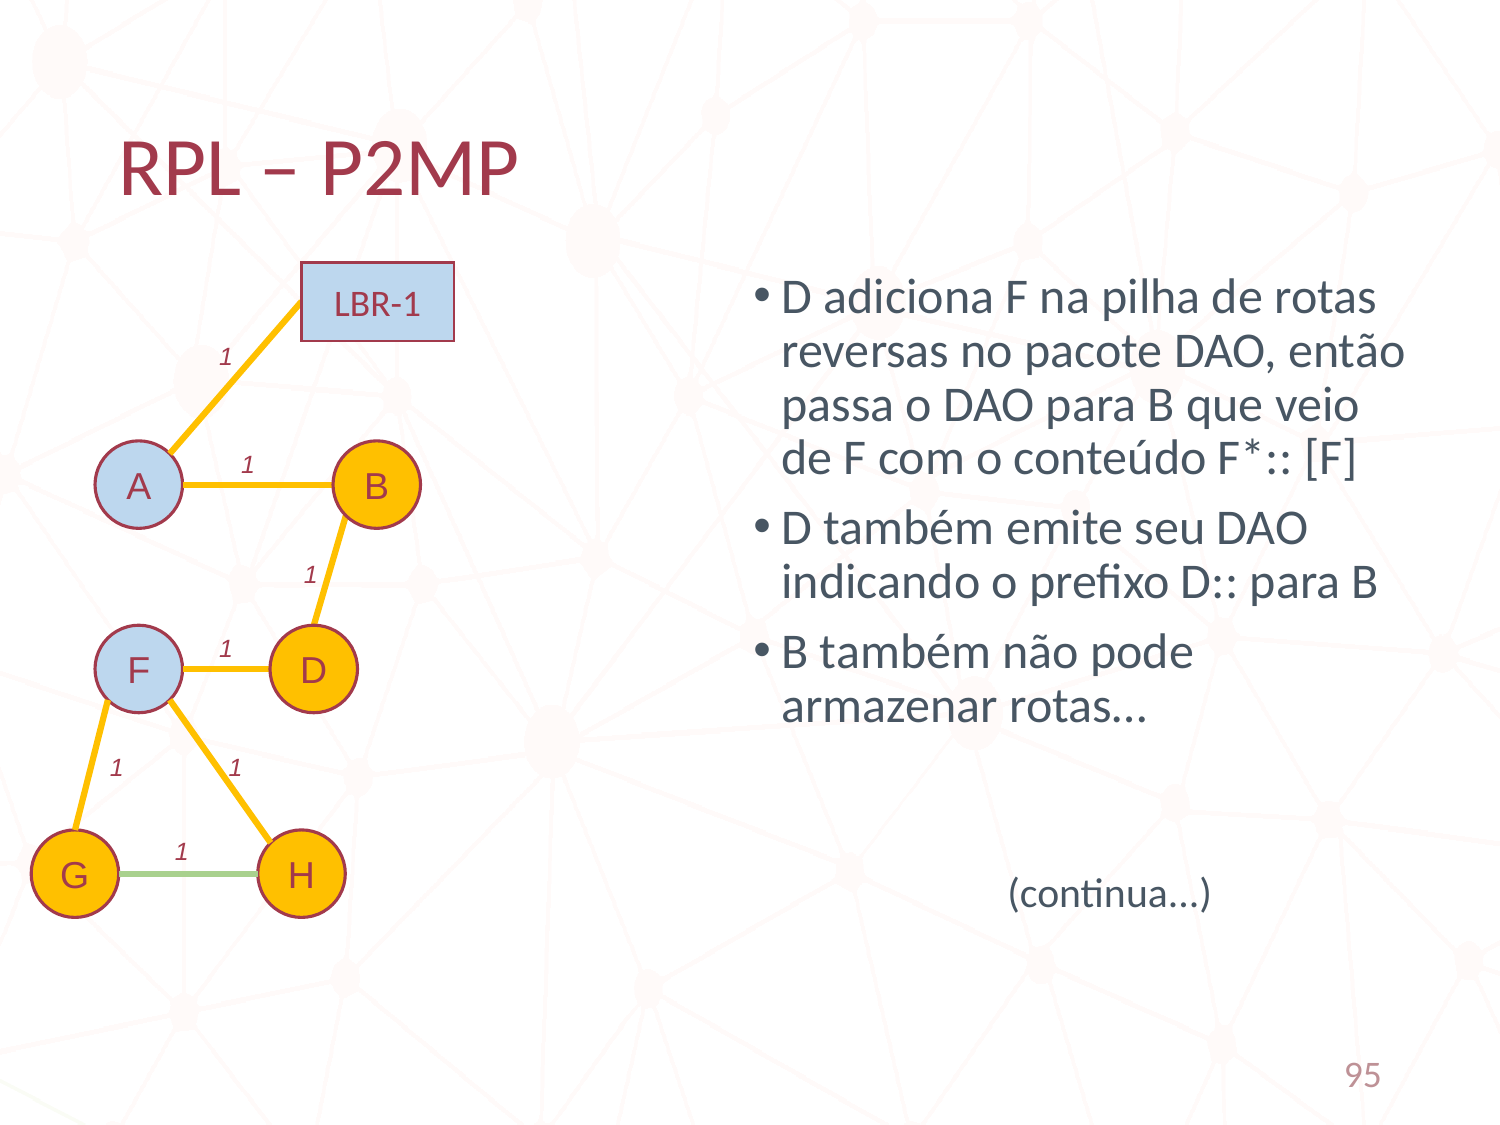

# RPL – P2MP
LBR-1

D adiciona F na pilha de rotas reversas no pacote DAO, então passa o DAO para B que veio de F com o conteúdo F*:: [F]
D também emite seu DAO indicando o prefixo D:: para B
B também não pode armazenar rotas…

(continua...)

1
A
1
B
1
F
1
D

1
1
1
G
H
95